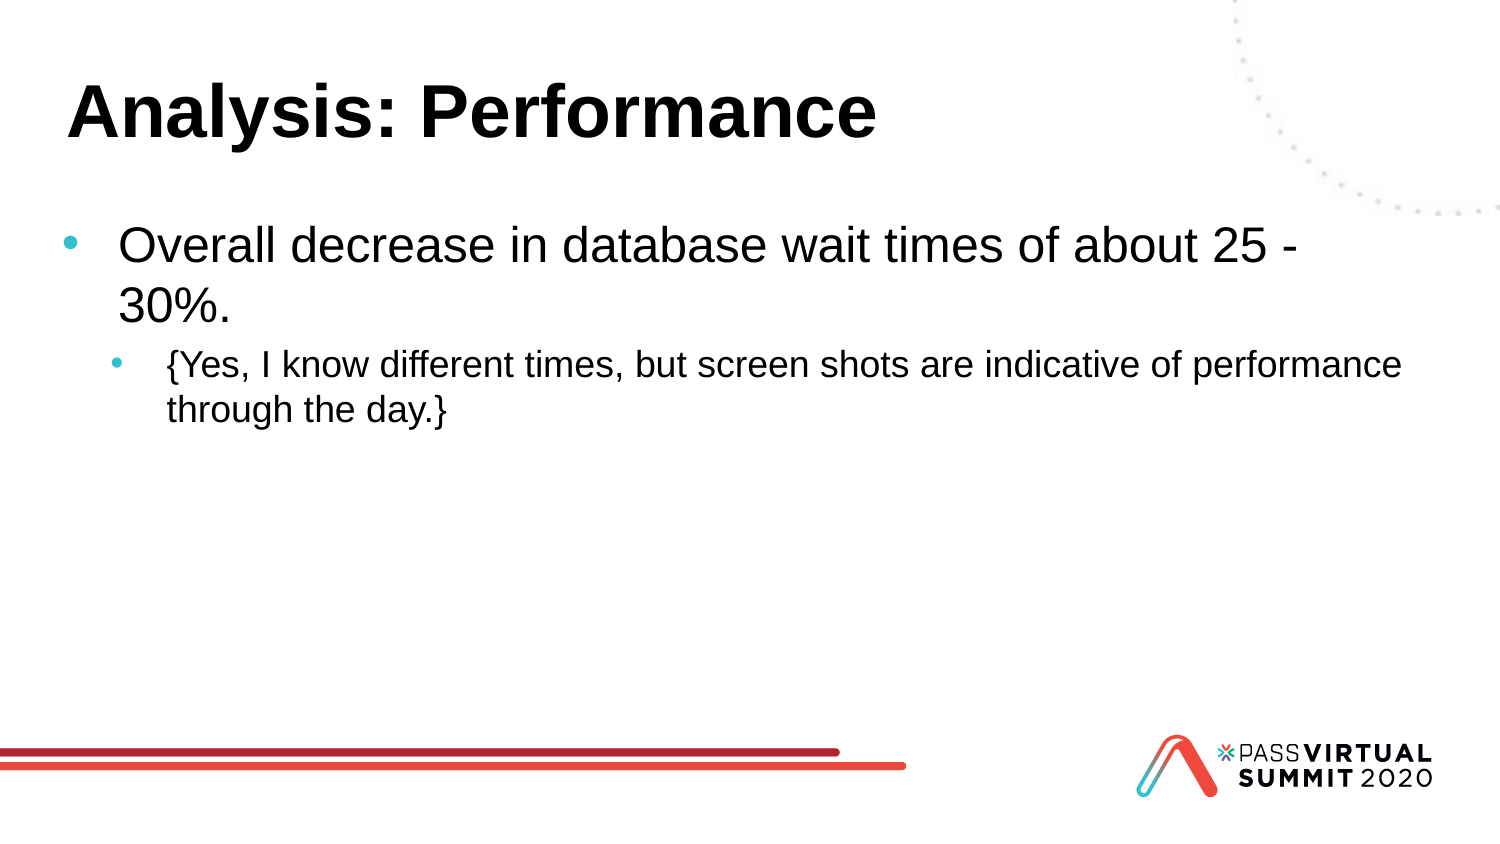

# Analysis: Performance
Overall decrease in database wait times of about 25 - 30%.
{Yes, I know different times, but screen shots are indicative of performance through the day.}